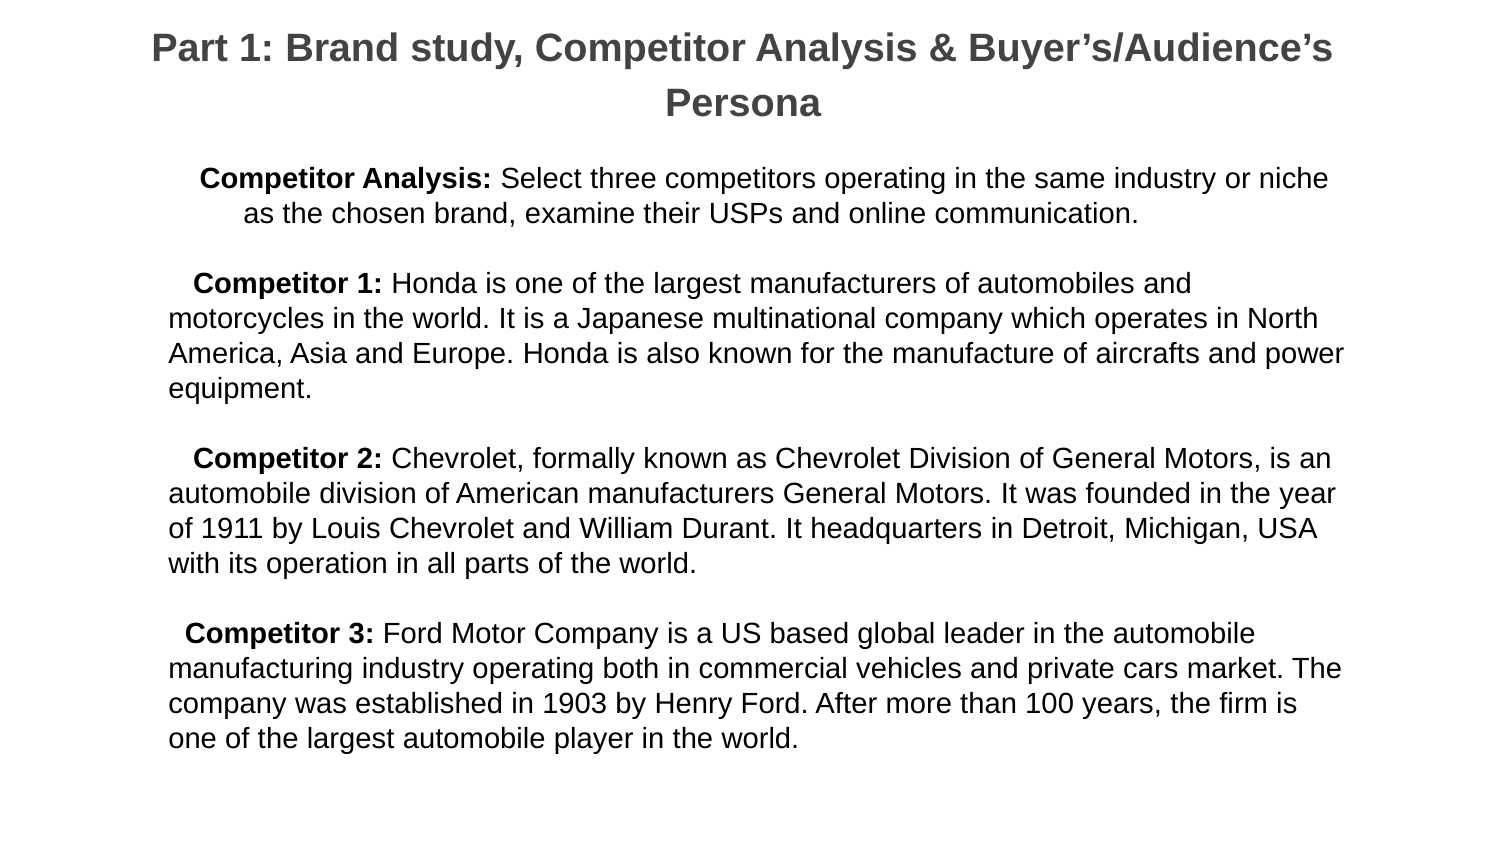

Part 1: Brand study, Competitor Analysis & Buyer’s/Audience’s Persona
 Competitor Analysis: Select three competitors operating in the same industry or niche as the chosen brand, examine their USPs and online communication.

   Competitor 1: Honda is one of the largest manufacturers of automobiles and motorcycles in the world. It is a Japanese multinational company which operates in North America, Asia and Europe. Honda is also known for the manufacture of aircrafts and power equipment.

   Competitor 2: Chevrolet, formally known as Chevrolet Division of General Motors, is an automobile division of American manufacturers General Motors. It was founded in the year of 1911 by Louis Chevrolet and William Durant. It headquarters in Detroit, Michigan, USA with its operation in all parts of the world.

  Competitor 3: Ford Motor Company is a US based global leader in the automobile manufacturing industry operating both in commercial vehicles and private cars market. The company was established in 1903 by Henry Ford. After more than 100 years, the firm is one of the largest automobile player in the world.